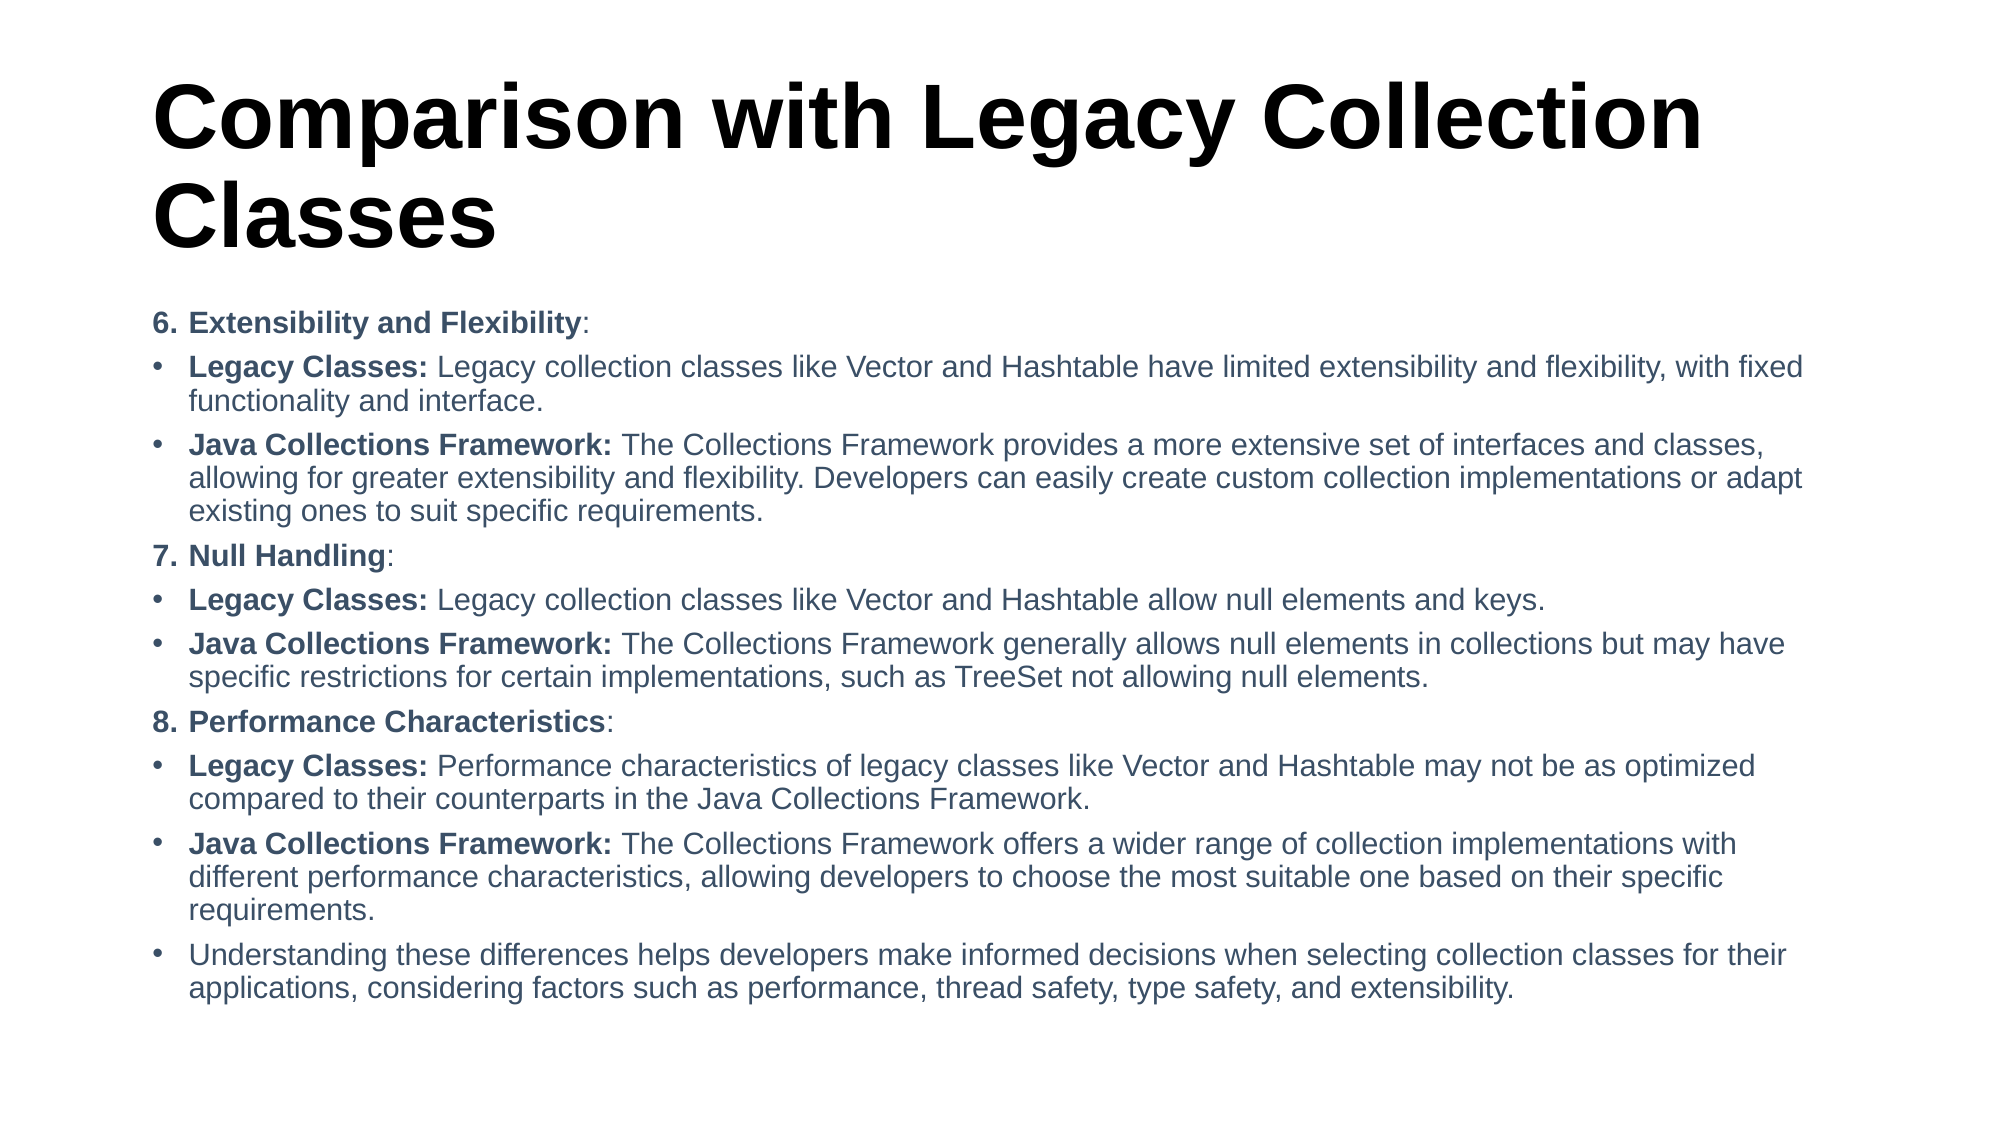

# Comparison with Legacy Collection Classes
Extensibility and Flexibility:
Legacy Classes: Legacy collection classes like Vector and Hashtable have limited extensibility and flexibility, with fixed functionality and interface.
Java Collections Framework: The Collections Framework provides a more extensive set of interfaces and classes, allowing for greater extensibility and flexibility. Developers can easily create custom collection implementations or adapt existing ones to suit specific requirements.
Null Handling:
Legacy Classes: Legacy collection classes like Vector and Hashtable allow null elements and keys.
Java Collections Framework: The Collections Framework generally allows null elements in collections but may have specific restrictions for certain implementations, such as TreeSet not allowing null elements.
Performance Characteristics:
Legacy Classes: Performance characteristics of legacy classes like Vector and Hashtable may not be as optimized compared to their counterparts in the Java Collections Framework.
Java Collections Framework: The Collections Framework offers a wider range of collection implementations with different performance characteristics, allowing developers to choose the most suitable one based on their specific requirements.
Understanding these differences helps developers make informed decisions when selecting collection classes for their applications, considering factors such as performance, thread safety, type safety, and extensibility.